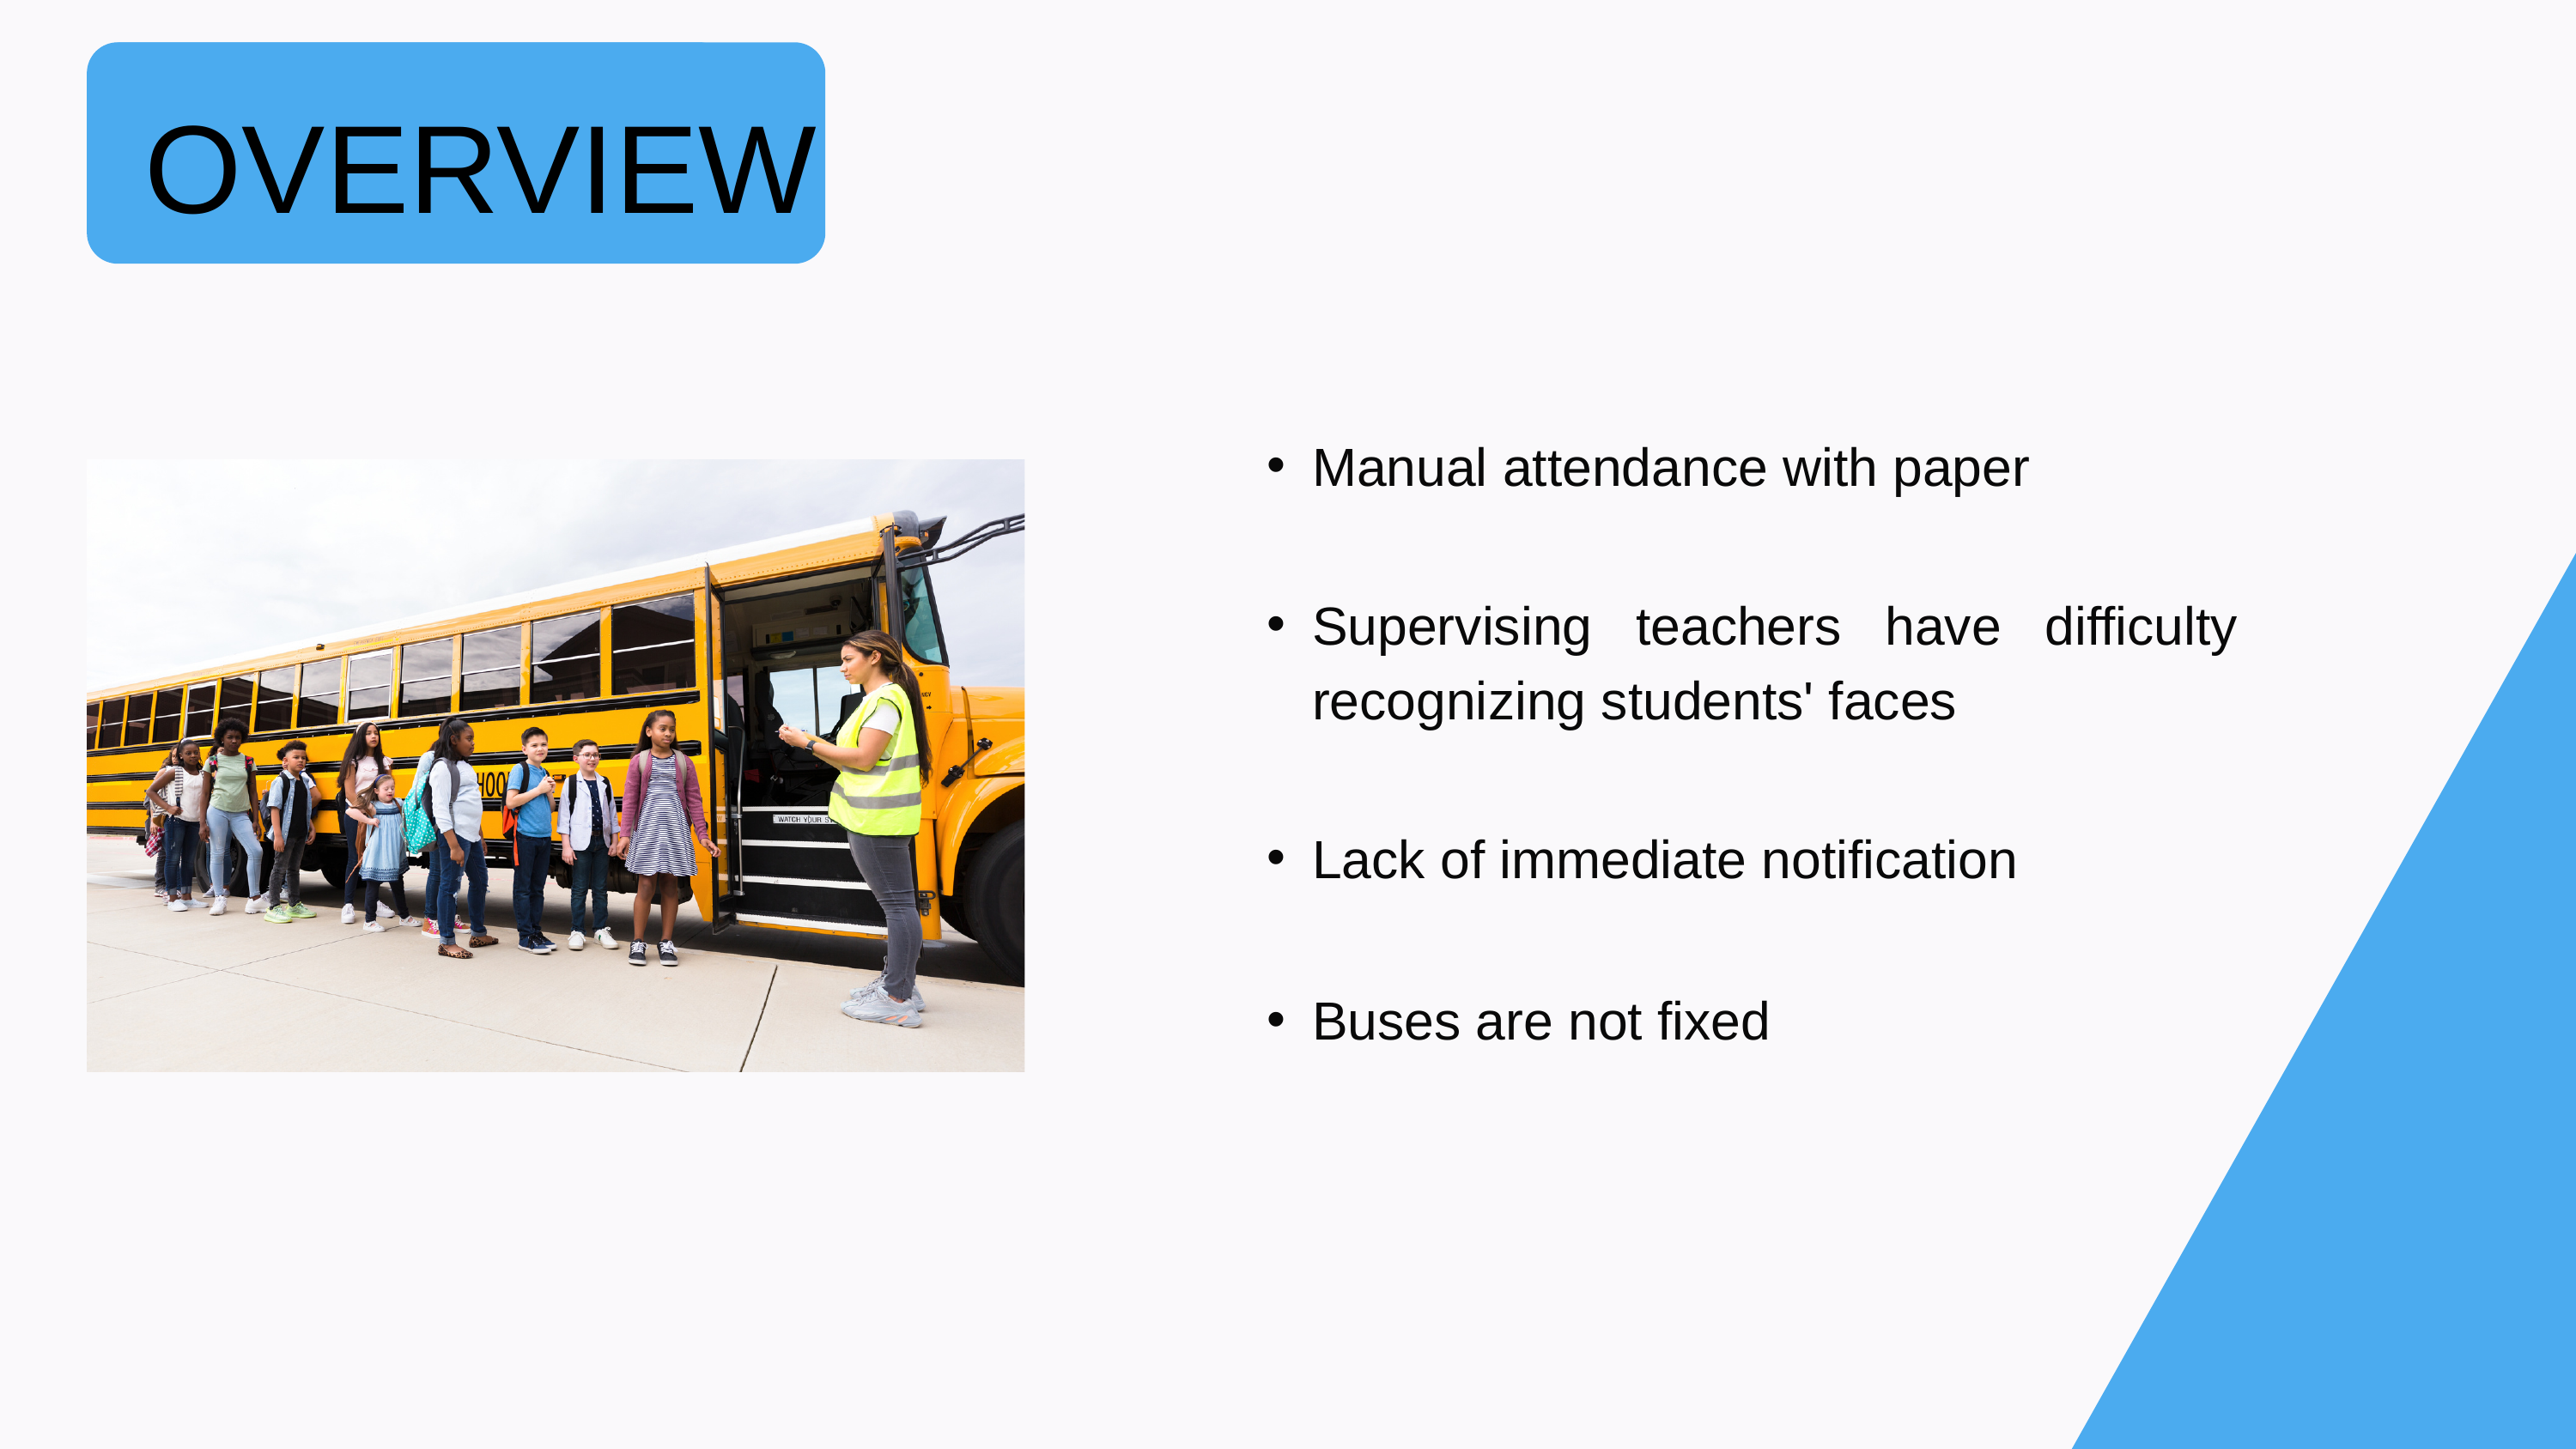

OVERVIEW
OVERVIEW
Manual attendance with paper

Supervising teachers have difficulty recognizing students' faces

Lack of immediate notification
Buses are not fixed